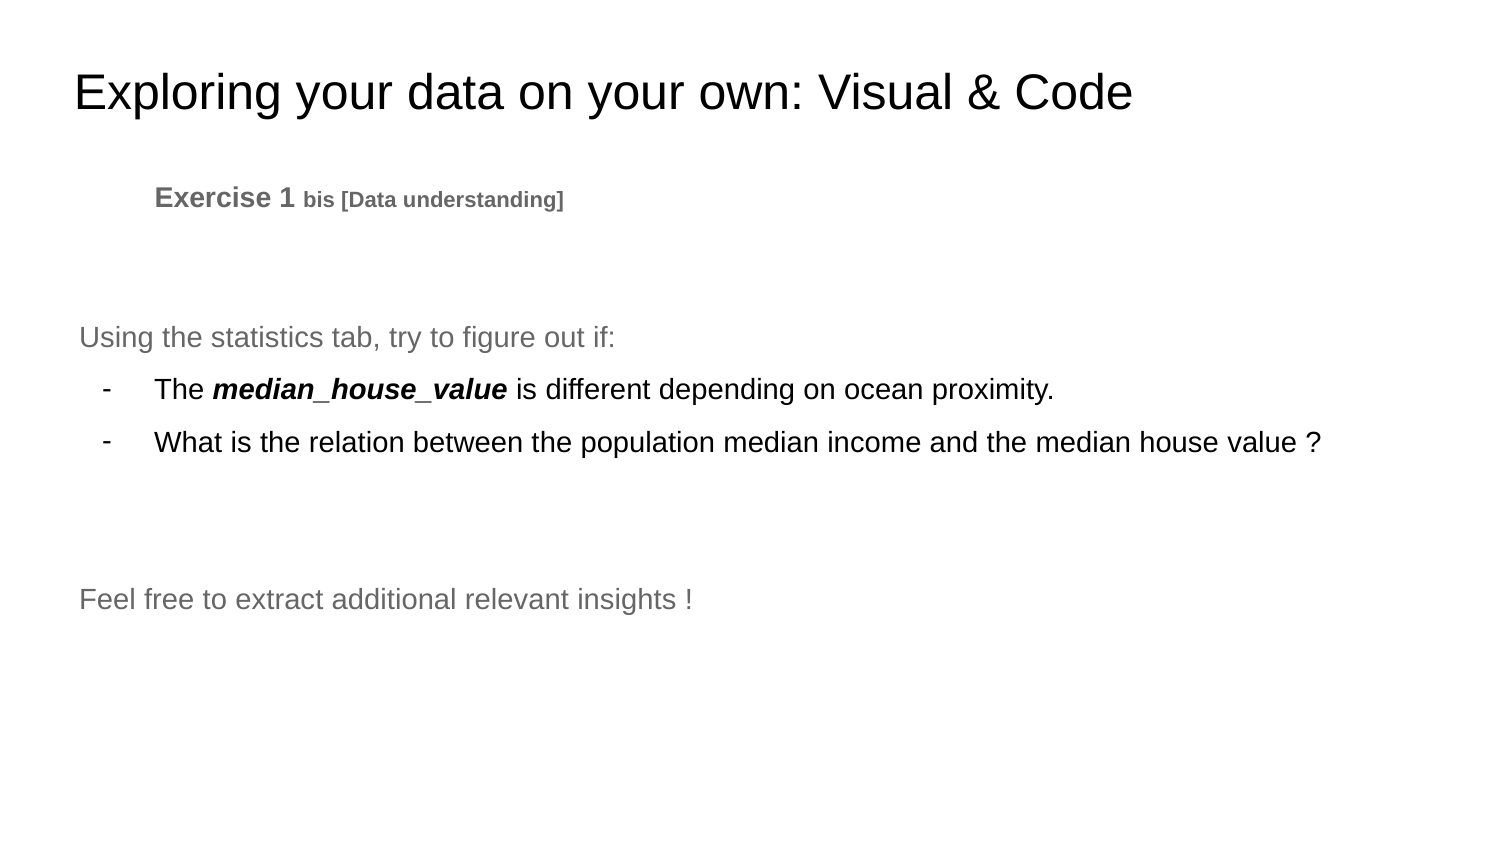

Exploring your data on your own: Visual & Code

Exercise 1 bis [Data understanding]

Using the statistics tab, try to figure out if:
The median_house_value is different depending on ocean proximity.
What is the relation between the population median income and the median house value ?

Feel free to extract additional relevant insights !